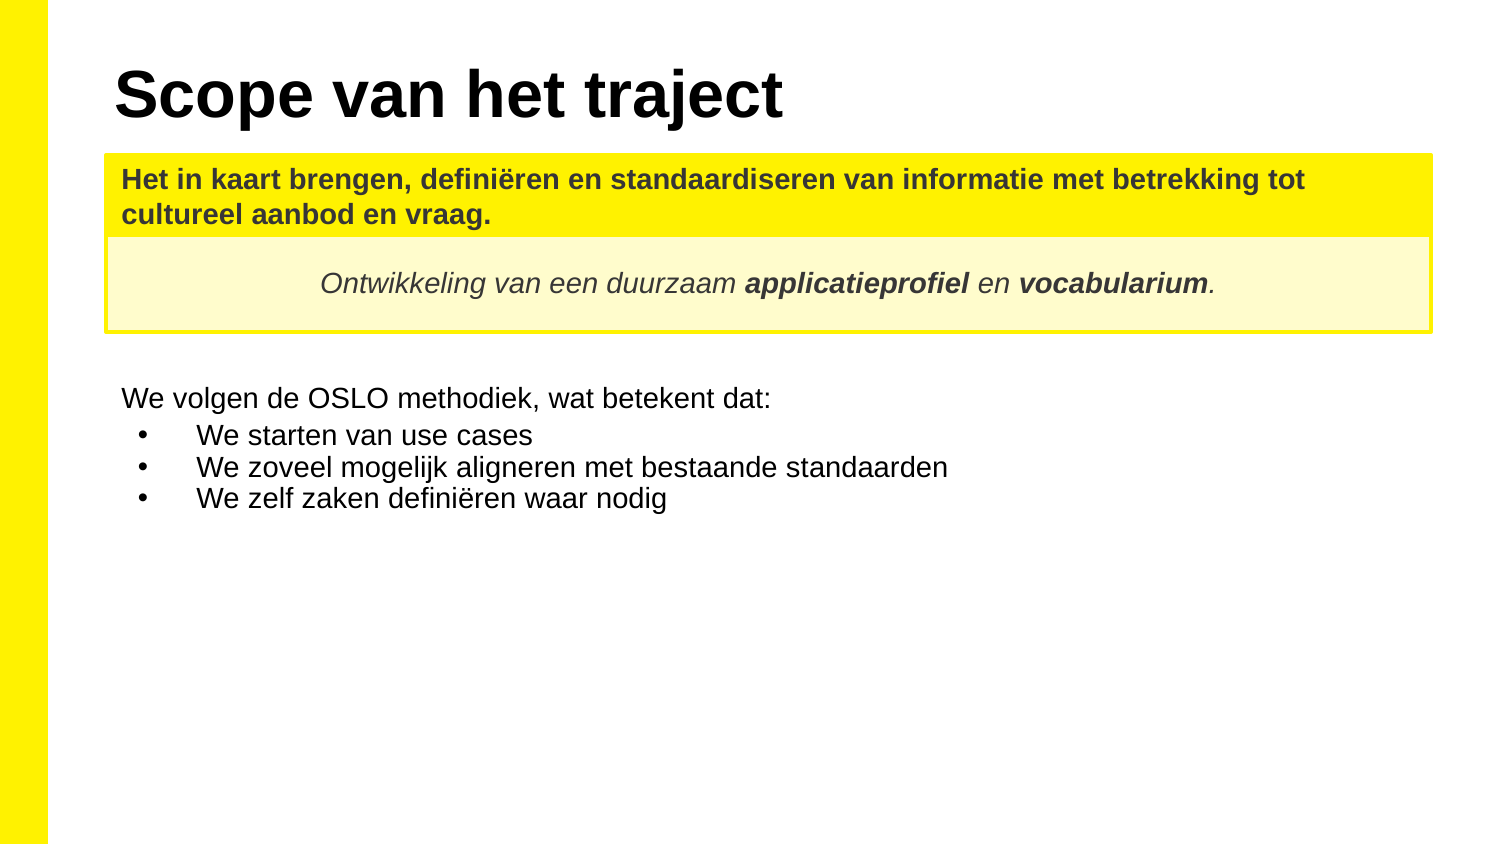

Scope van het traject
Het in kaart brengen, definiëren en standaardiseren van informatie met betrekking tot cultureel aanbod en vraag.

Ontwikkeling van een duurzaam applicatieprofiel en vocabularium.
We volgen de OSLO methodiek, wat betekent dat:
We starten van use cases
We zoveel mogelijk aligneren met bestaande standaarden
We zelf zaken definiëren waar nodig